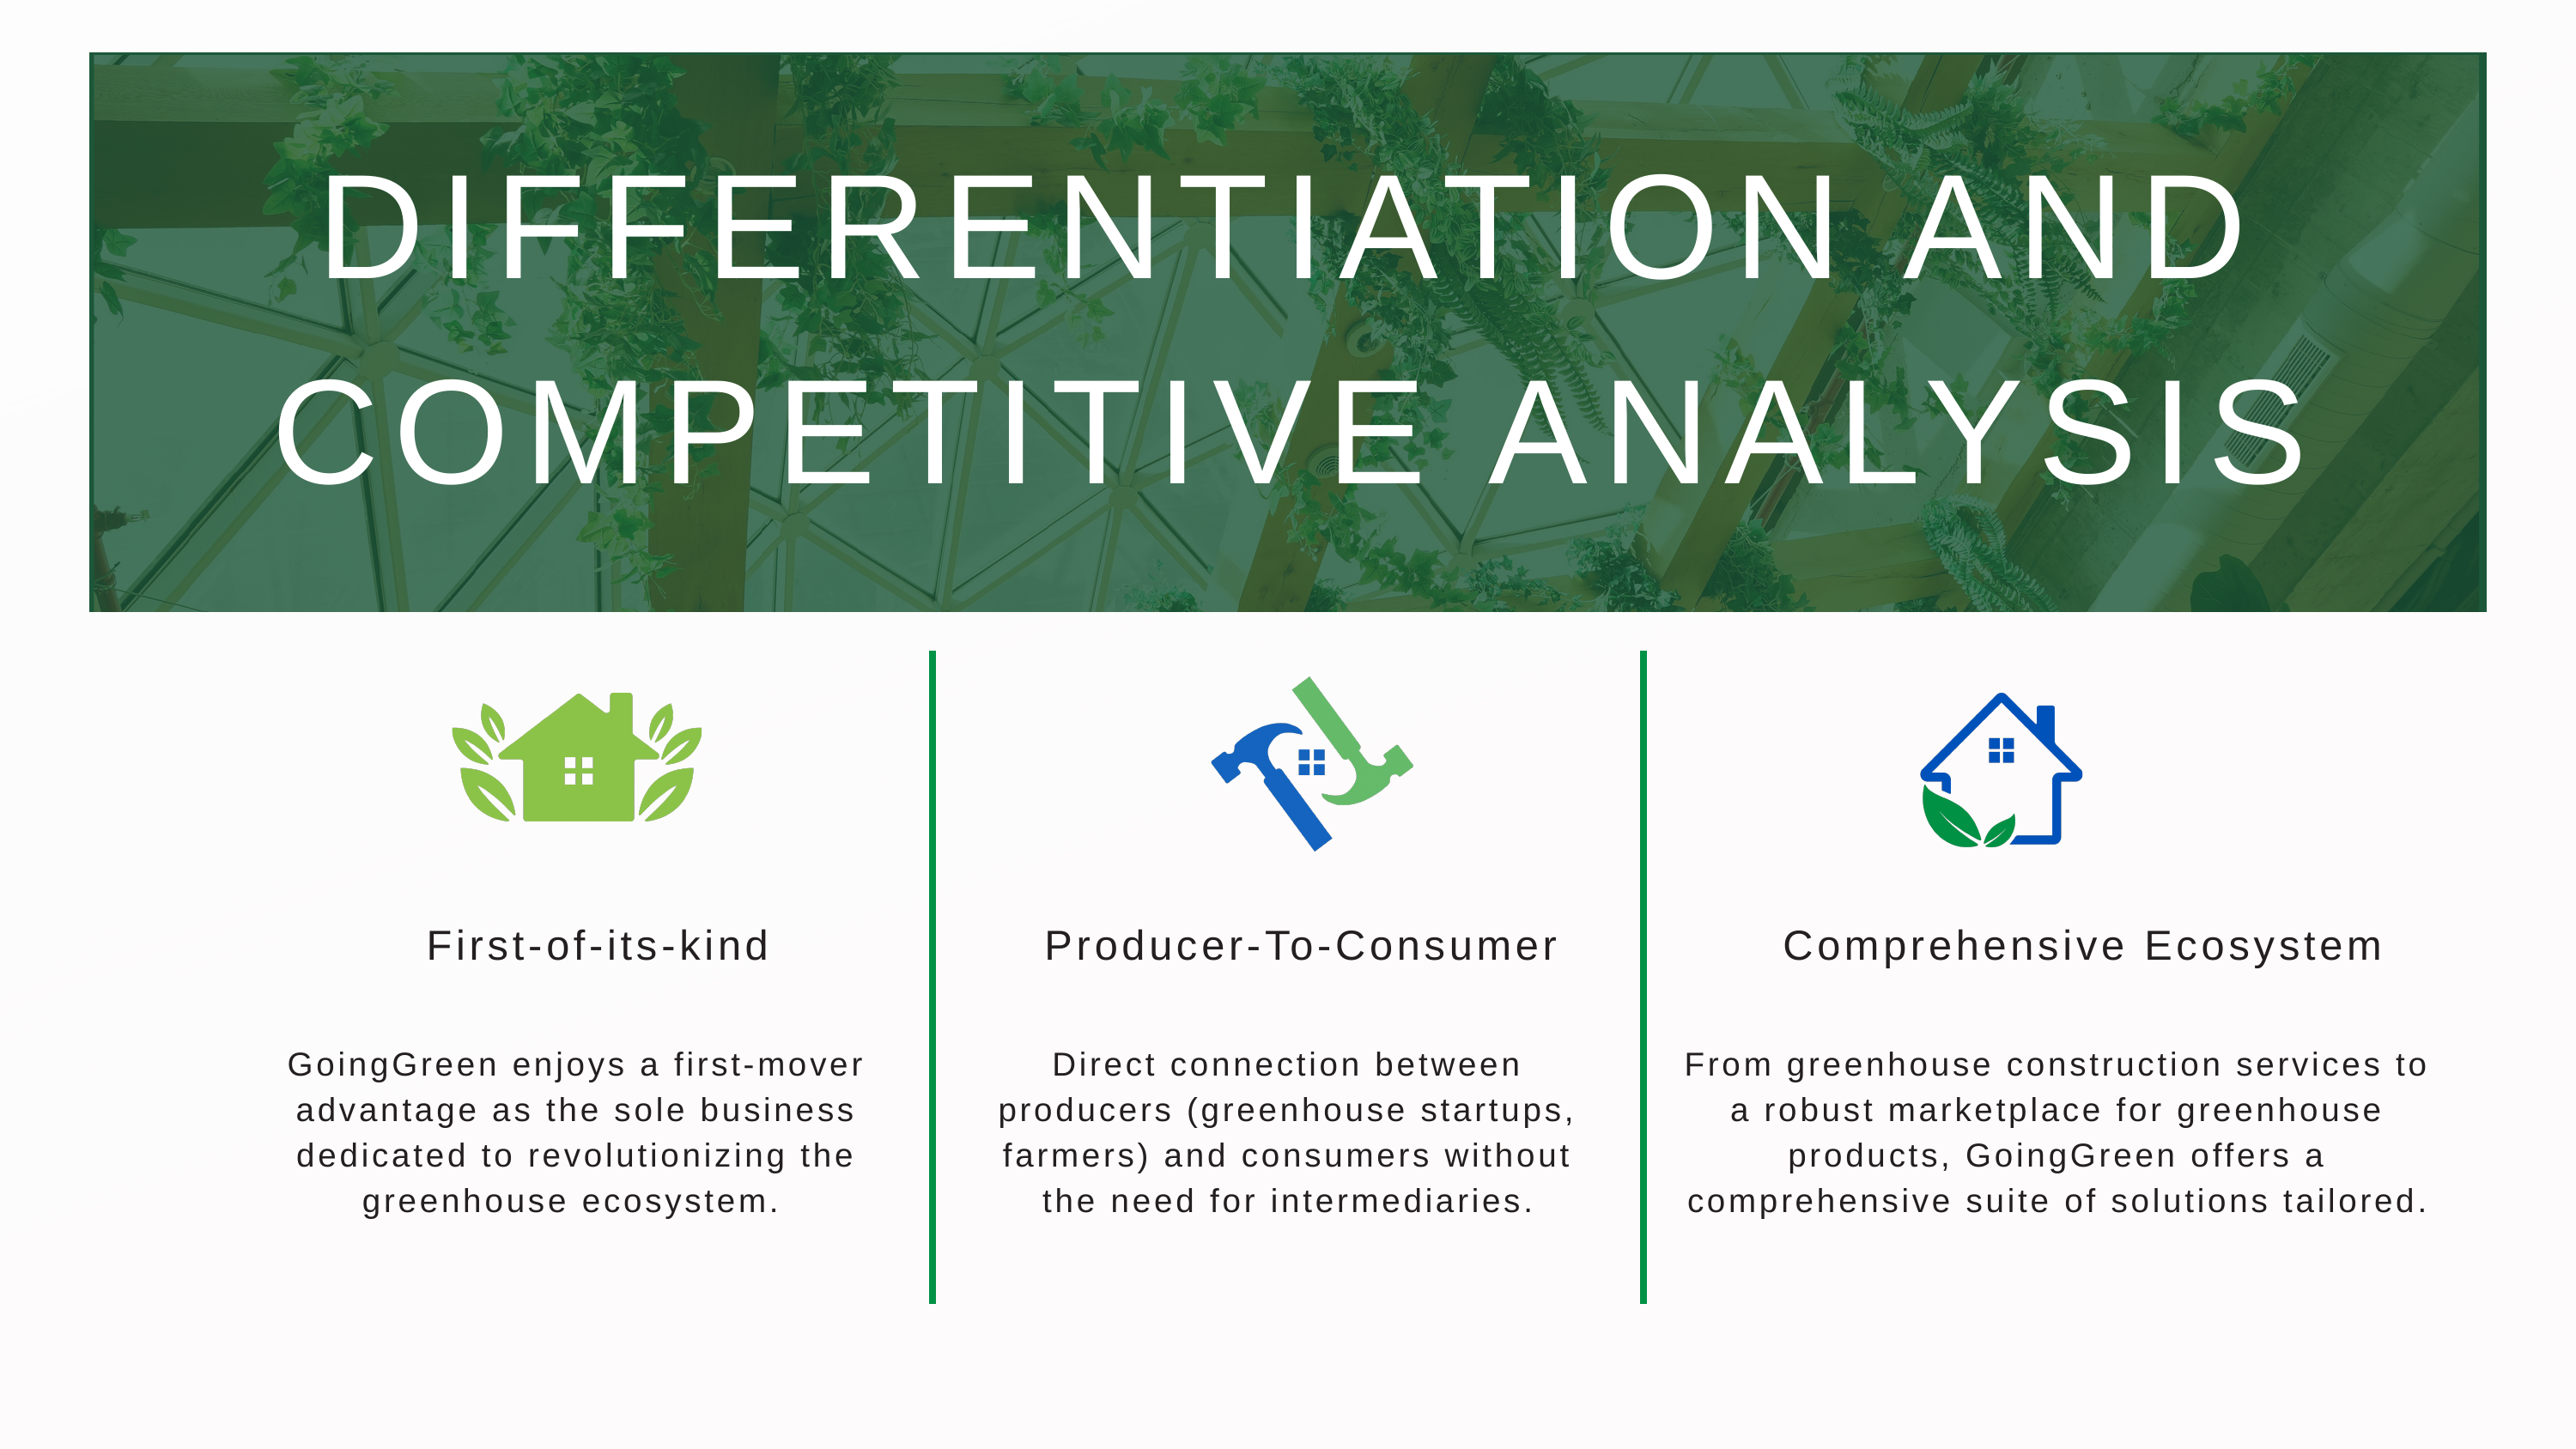

DIFFERENTIATION AND COMPETITIVE ANALYSIS

 First-of-its-kind
Producer-To-Consumer
Comprehensive Ecosystem
GoingGreen enjoys a first-mover advantage as the sole business dedicated to revolutionizing the greenhouse ecosystem.
Direct connection between producers (greenhouse startups, farmers) and consumers without the need for intermediaries.
From greenhouse construction services to a robust marketplace for greenhouse products, GoingGreen offers a comprehensive suite of solutions tailored.